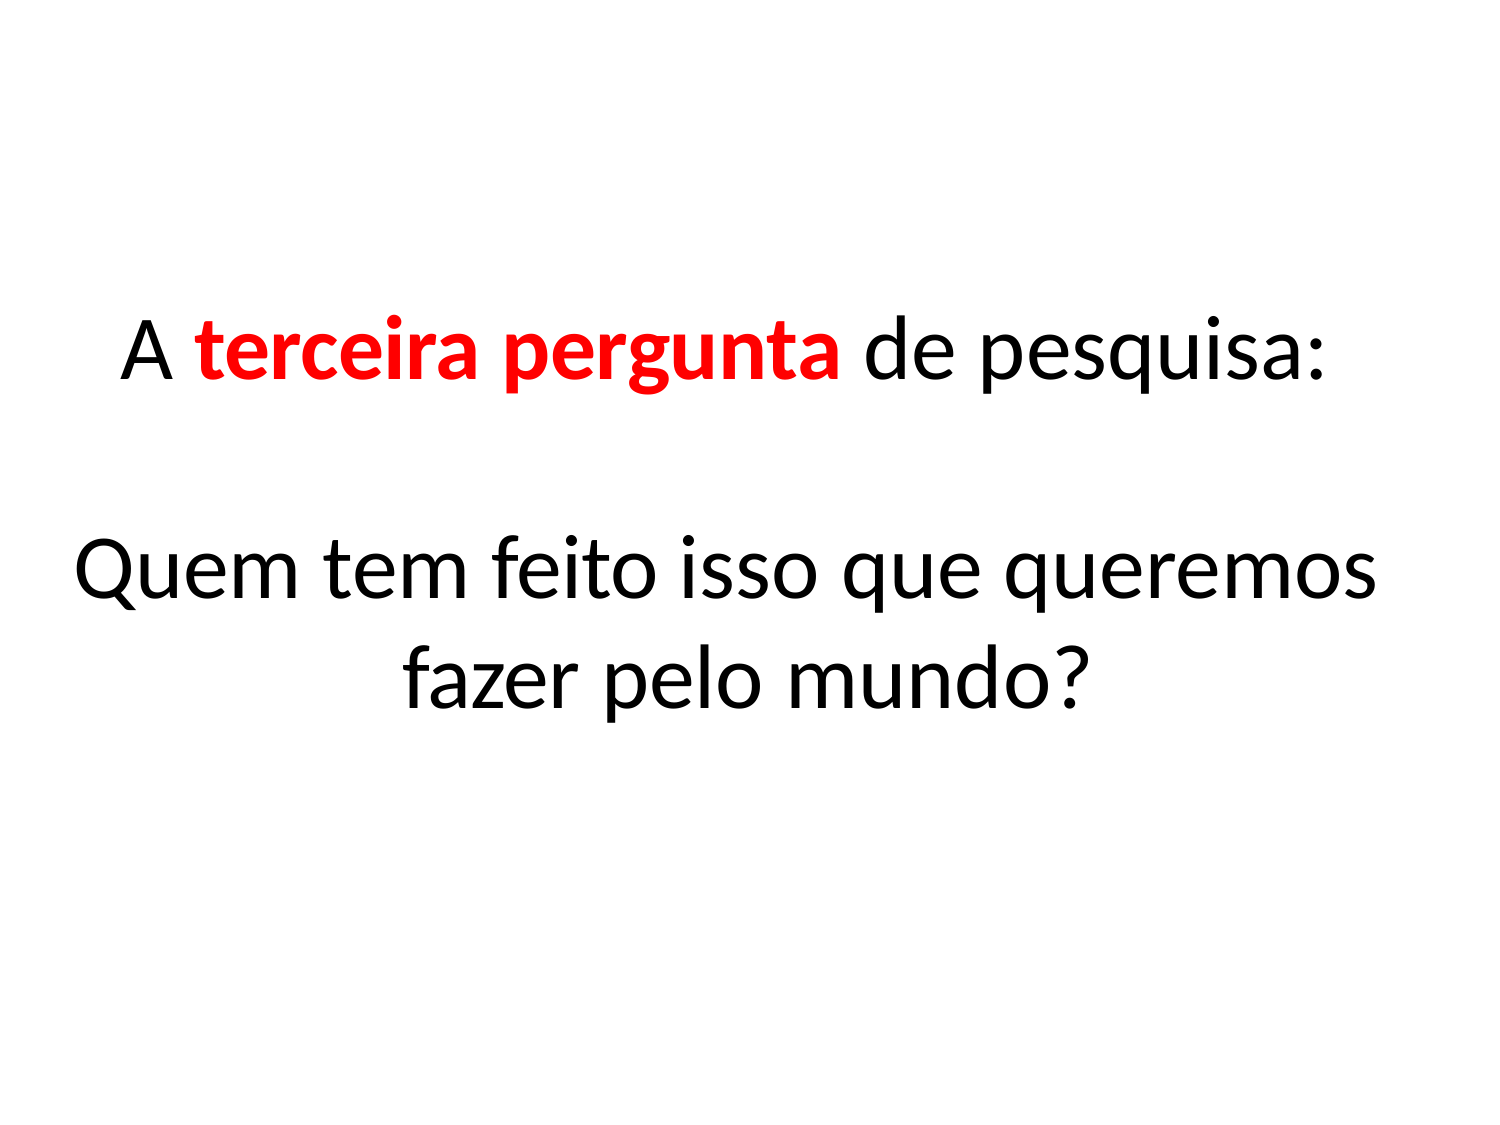

A terceira pergunta de pesquisa:
Quem tem feito isso que queremos  fazer pelo mundo?